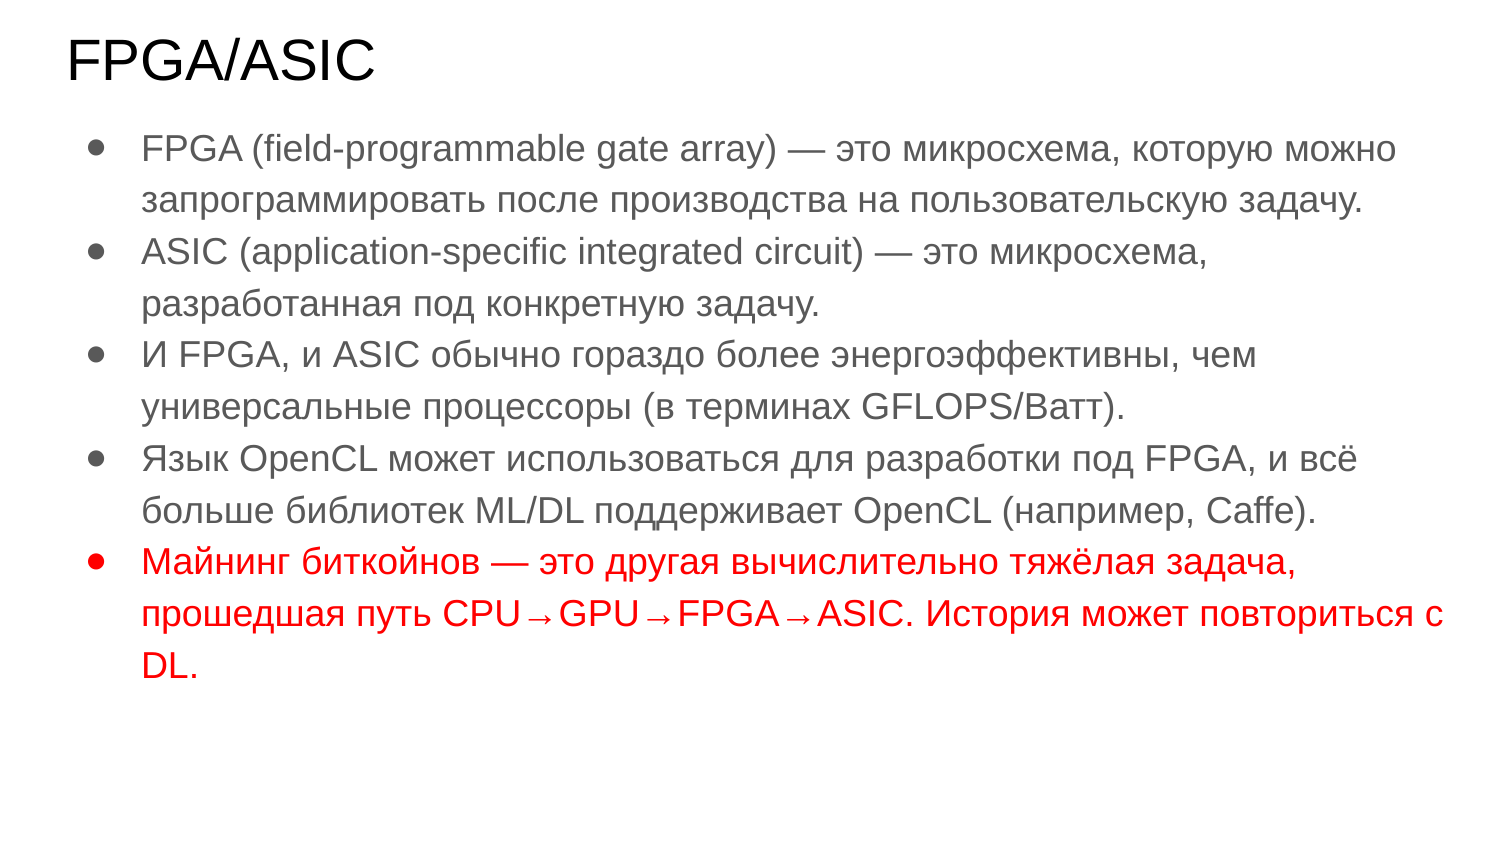

# FPGA/ASIC
FPGA (field-programmable gate array) — это микросхема, которую можно запрограммировать после производства на пользовательскую задачу.
ASIC (application-specific integrated circuit) — это микросхема, разработанная под конкретную задачу.
И FPGA, и ASIC обычно гораздо более энергоэффективны, чем универсальные процессоры (в терминах GFLOPS/Ватт).
Язык OpenCL может использоваться для разработки под FPGA, и всё больше библиотек ML/DL поддерживает OpenCL (например, Caffe).
Майнинг биткойнов — это другая вычислительно тяжёлая задача, прошедшая путь CPU→GPU→FPGA→ASIC. История может повториться с DL.